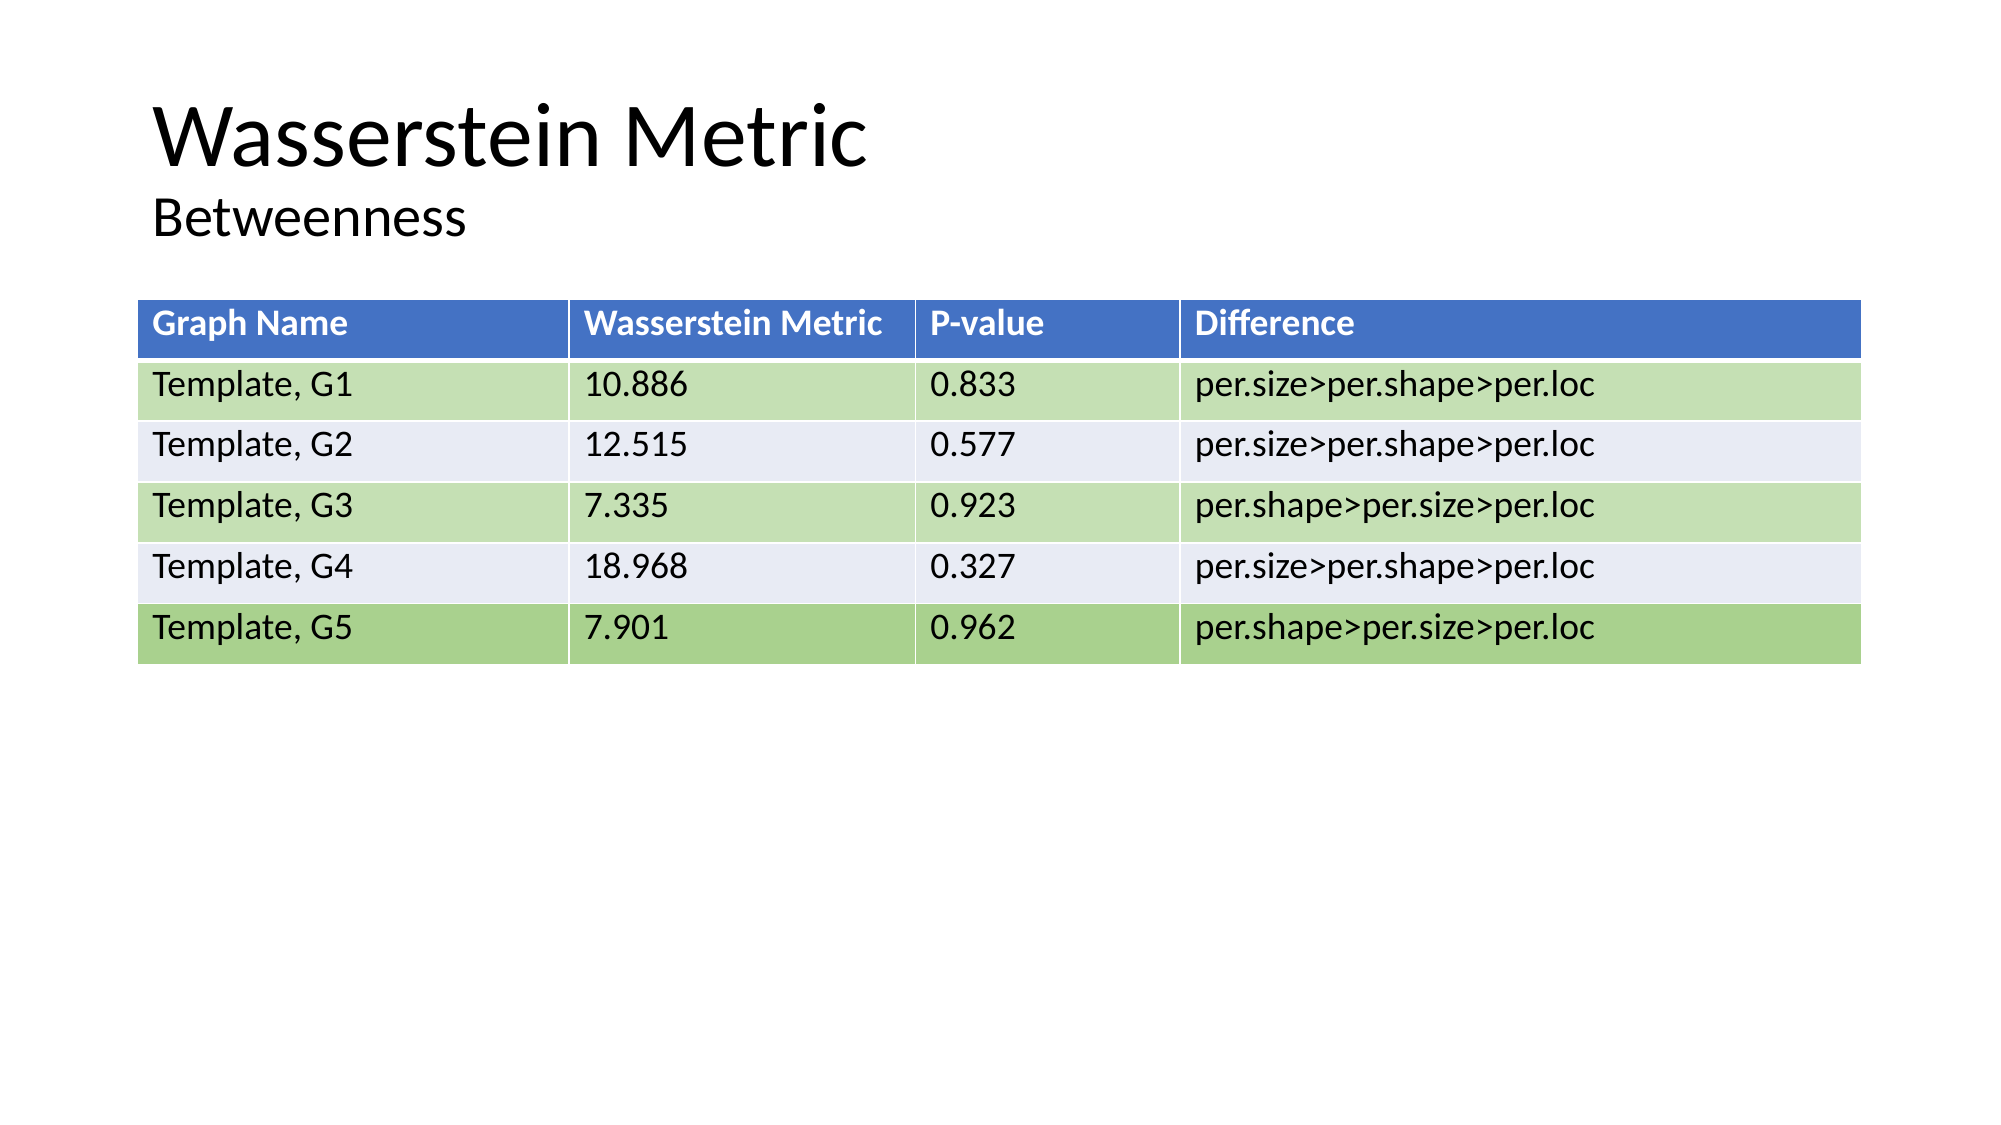

# Wasserstein Metric Betweenness
| Graph Name | Wasserstein Metric | P-value | Difference |
| --- | --- | --- | --- |
| Template, G1 | 10.886 | 0.833 | per.size>per.shape>per.loc |
| Template, G2 | 12.515 | 0.577 | per.size>per.shape>per.loc |
| Template, G3 | 7.335 | 0.923 | per.shape>per.size>per.loc |
| Template, G4 | 18.968 | 0.327 | per.size>per.shape>per.loc |
| Template, G5 | 7.901 | 0.962 | per.shape>per.size>per.loc |